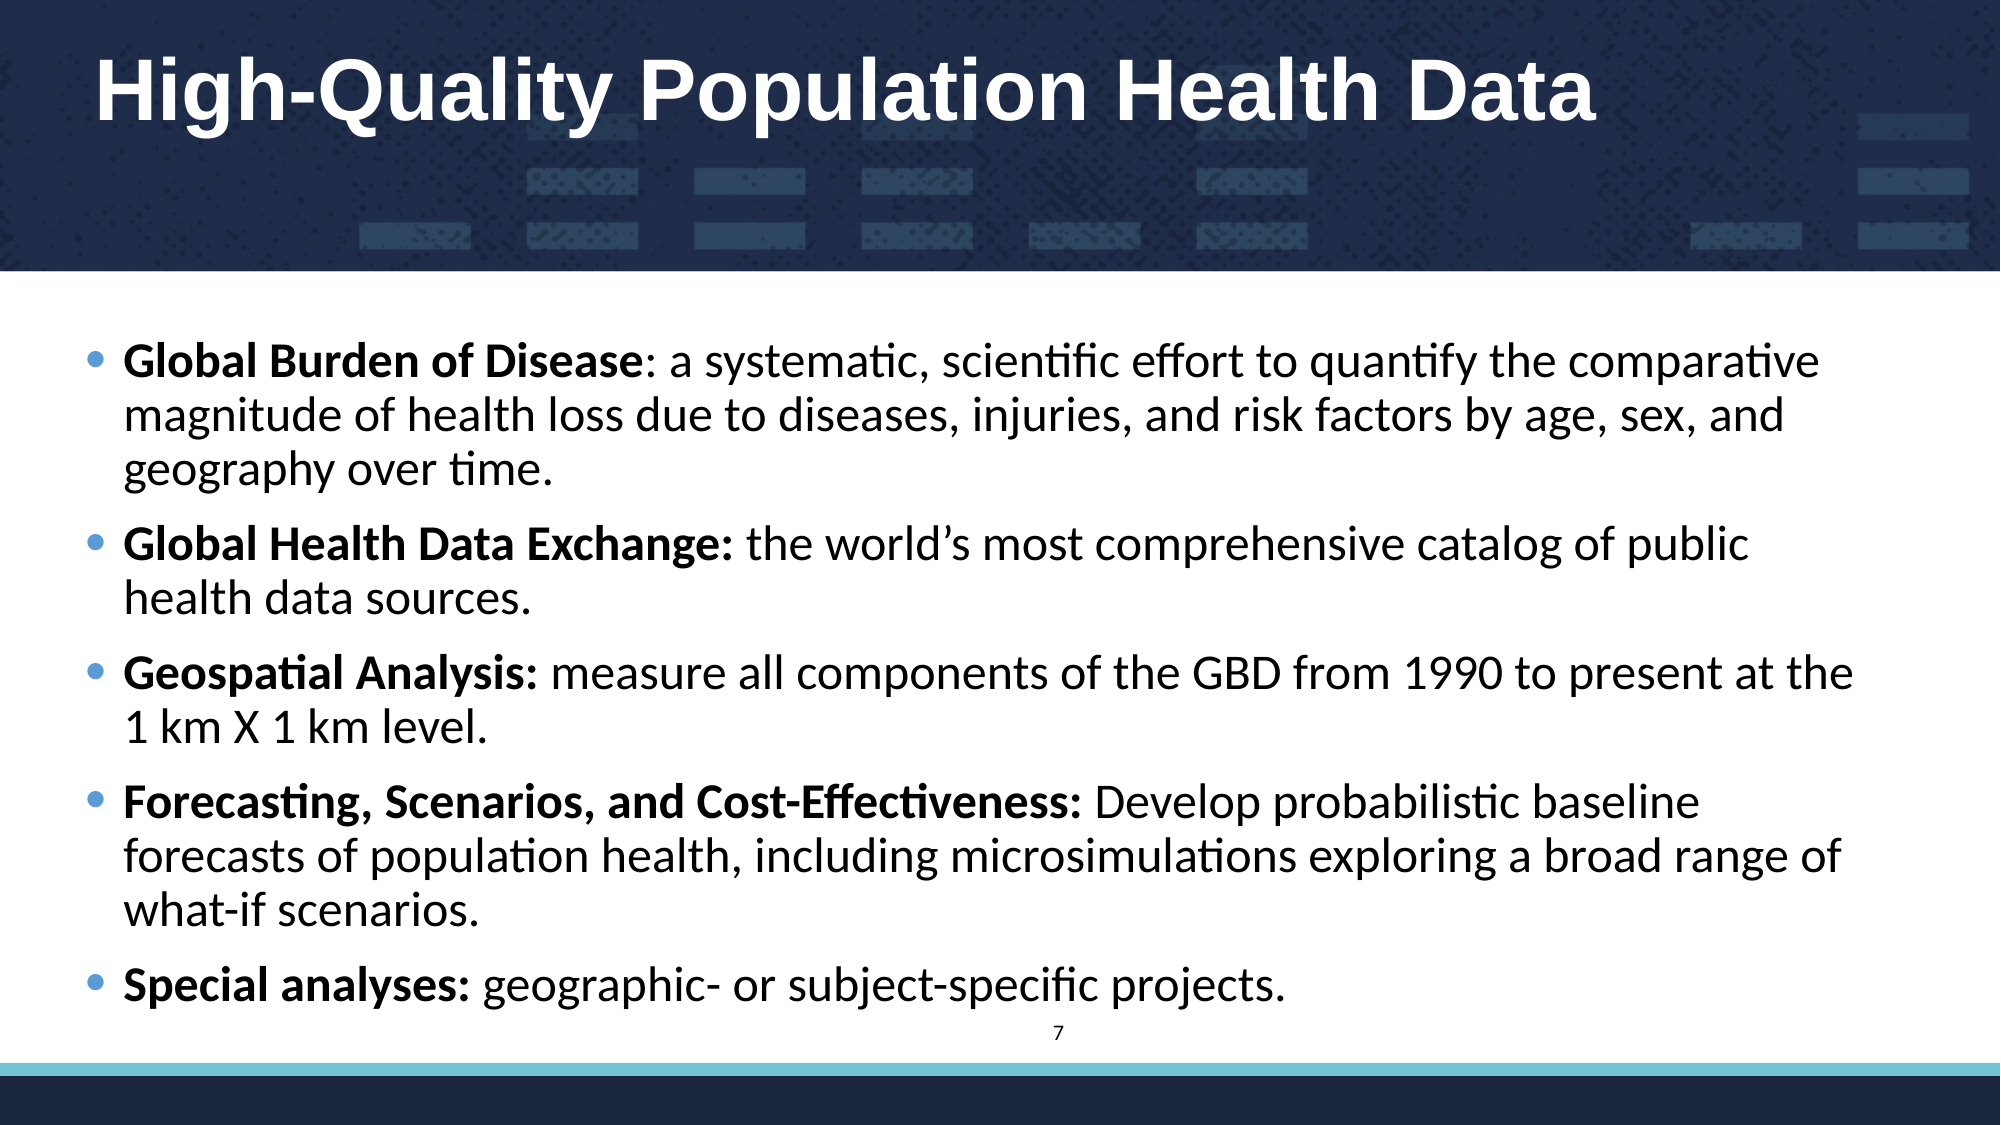

# High-Quality Population Health Data
Global Burden of Disease: a systematic, scientific effort to quantify the comparative magnitude of health loss due to diseases, injuries, and risk factors by age, sex, and geography over time.
Global Health Data Exchange: the world’s most comprehensive catalog of public health data sources.
Geospatial Analysis: measure all components of the GBD from 1990 to present at the 1 km X 1 km level.
Forecasting, Scenarios, and Cost-Effectiveness: Develop probabilistic baseline forecasts of population health, including microsimulations exploring a broad range of what-if scenarios.
Special analyses: geographic- or subject-specific projects.

7